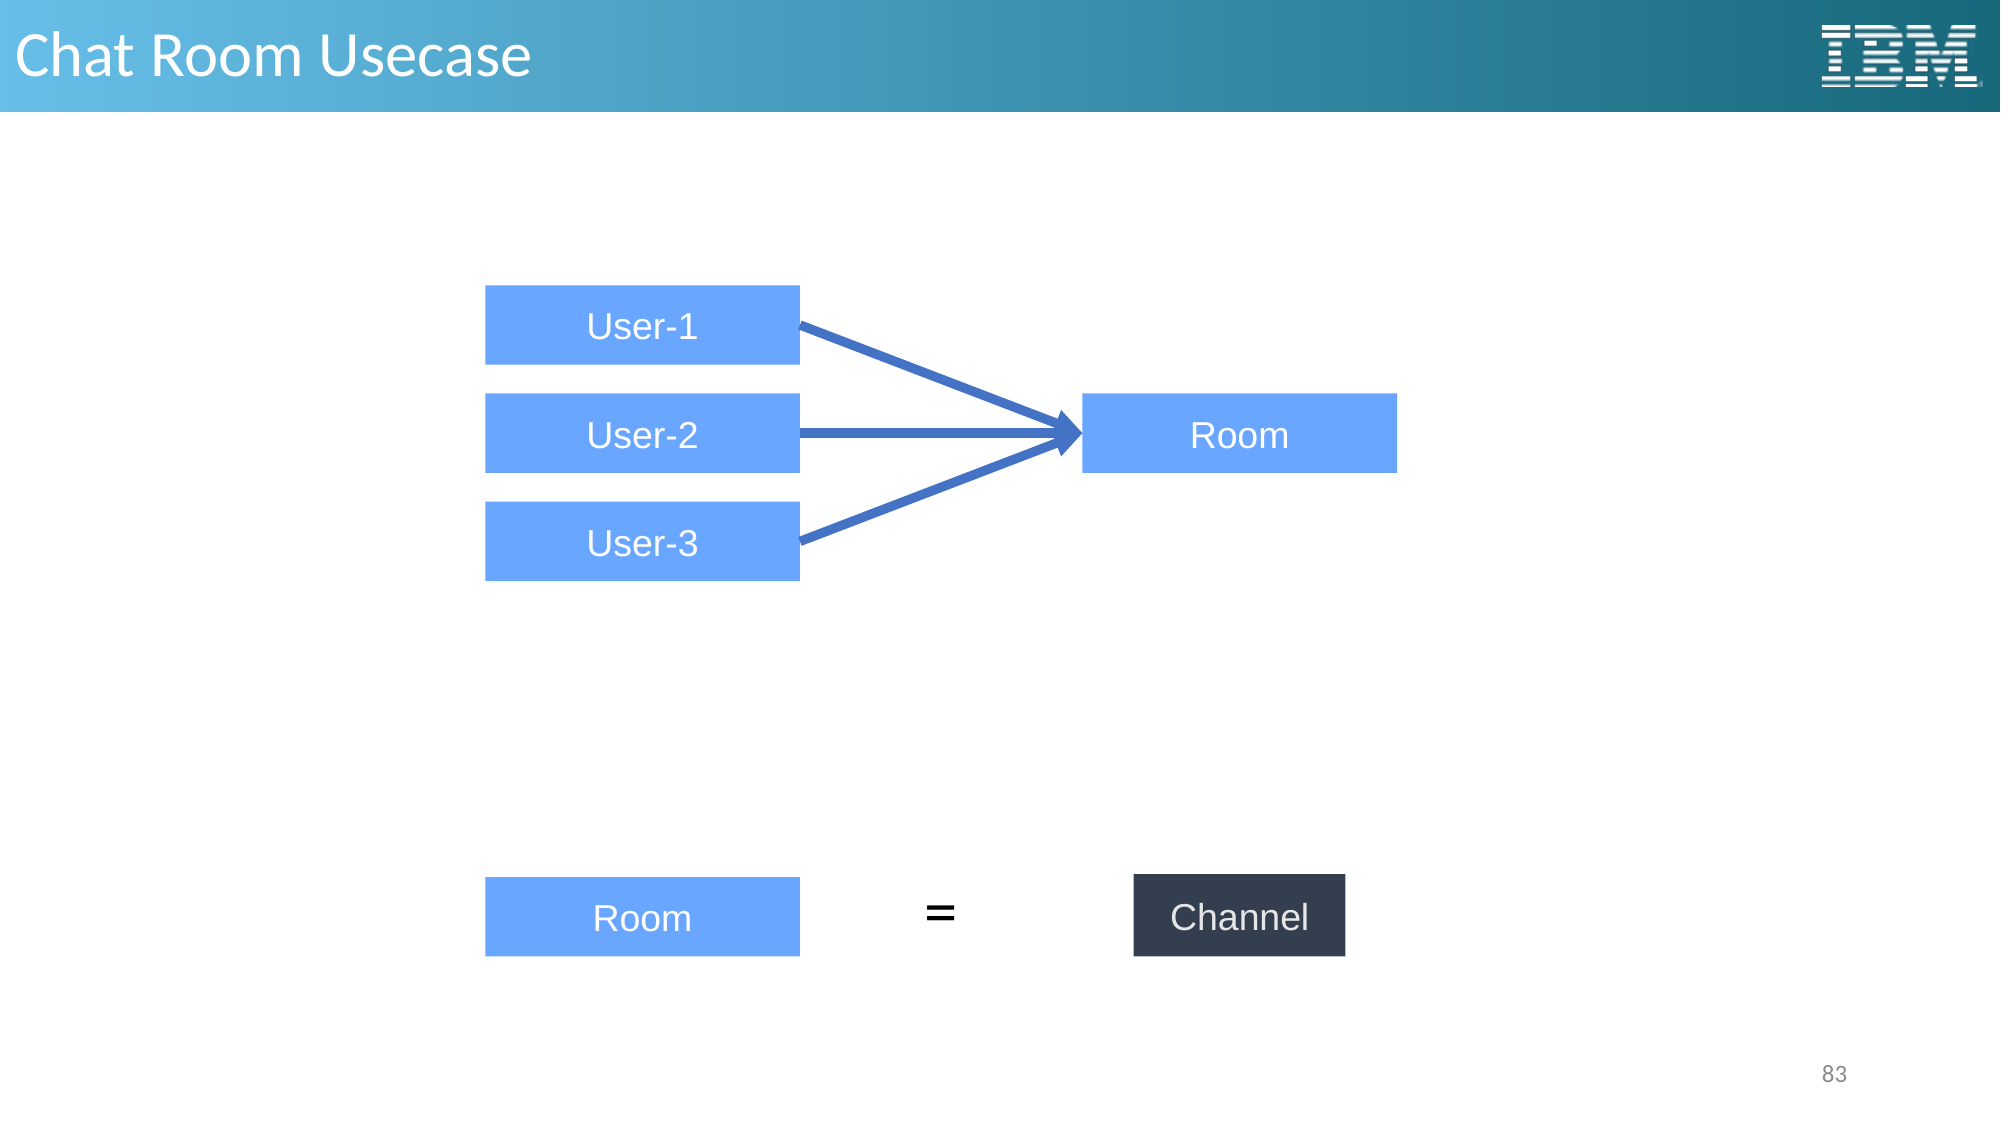

# Chat Room Usecase
User-1
User-2
Room
User-3
=
Channel
Room
83